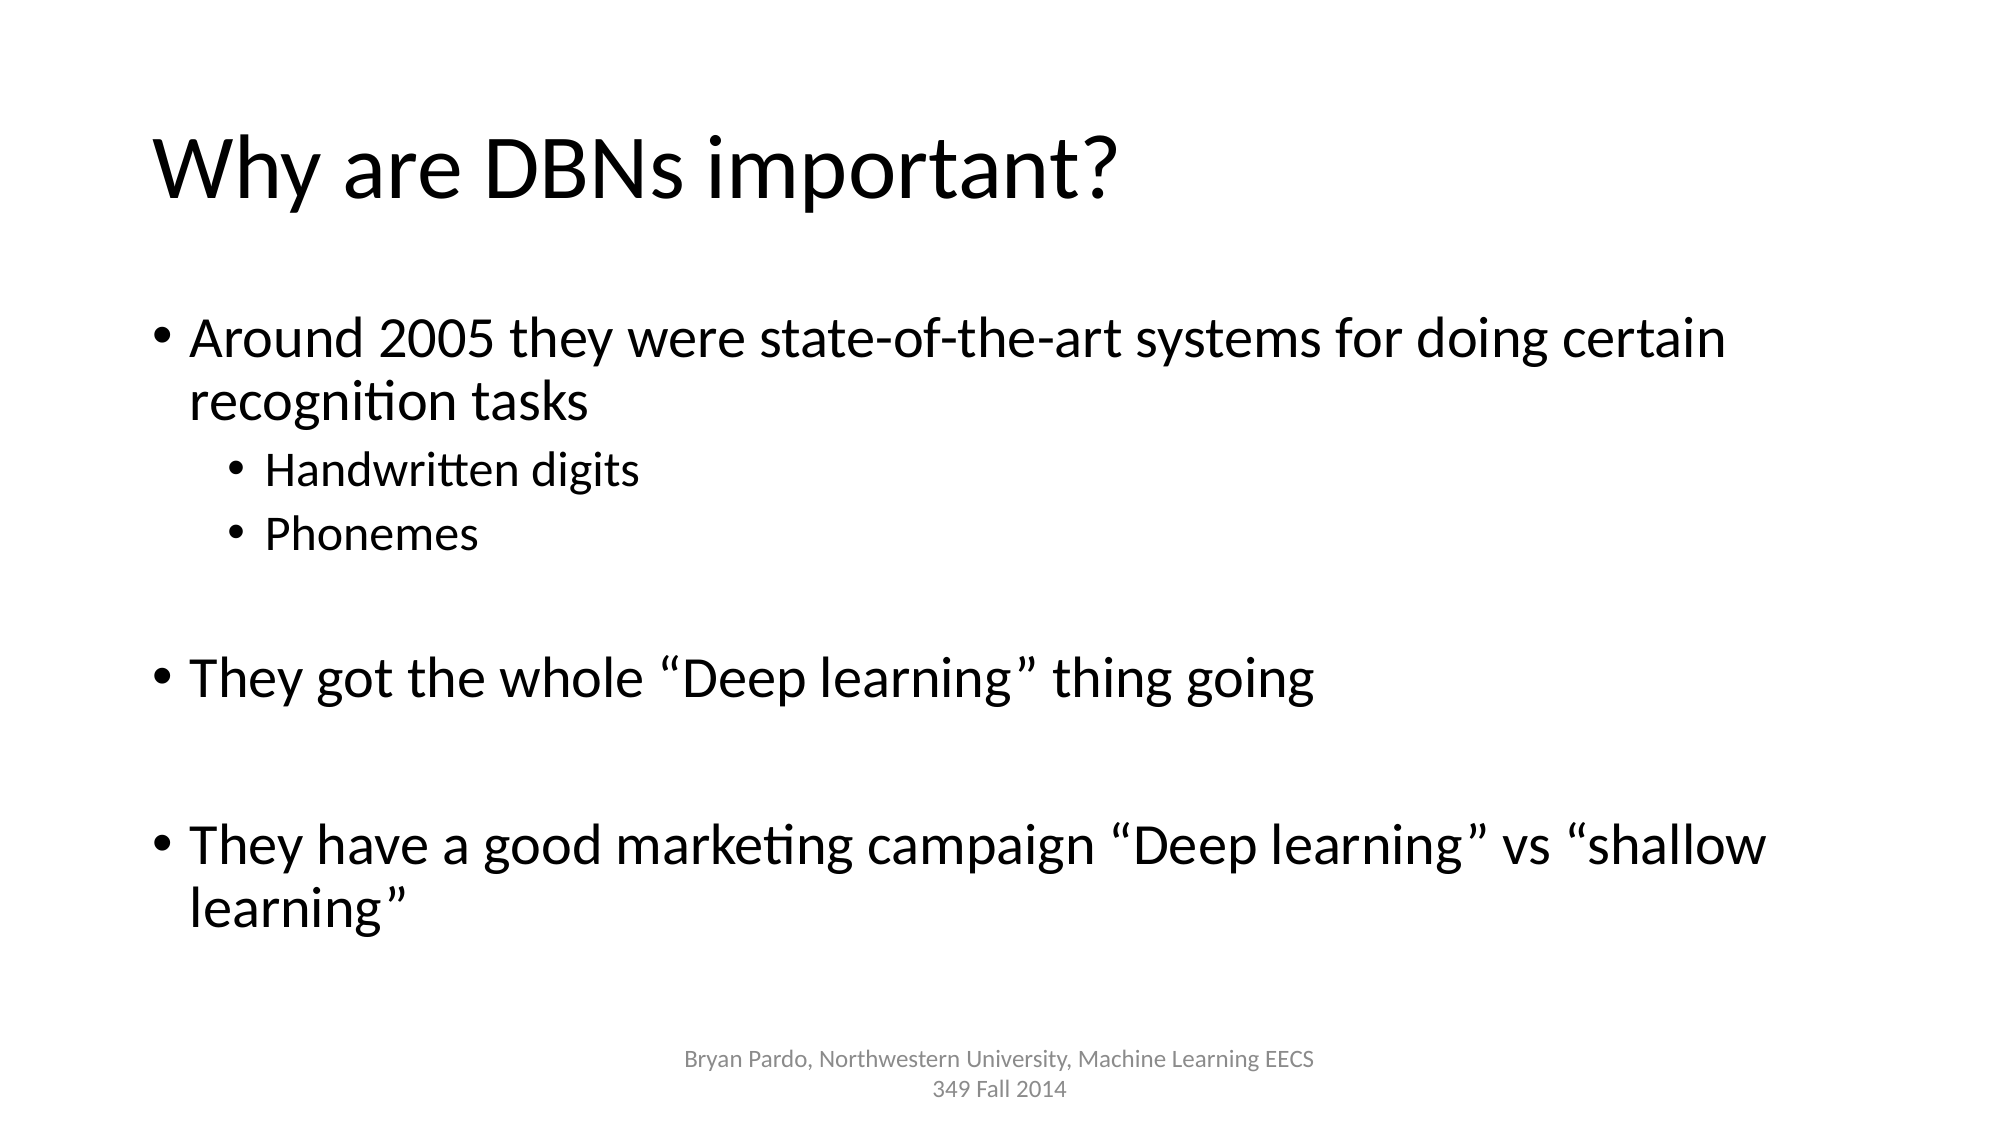

# Why are DBNs important?
Around 2005 they were state-of-the-art systems for doing certain recognition tasks
Handwritten digits
Phonemes

They got the whole “Deep learning” thing going

They have a good marketing campaign “Deep learning” vs “shallow learning”

Bryan Pardo, Northwestern University, Machine Learning EECS 349 Fall 2014